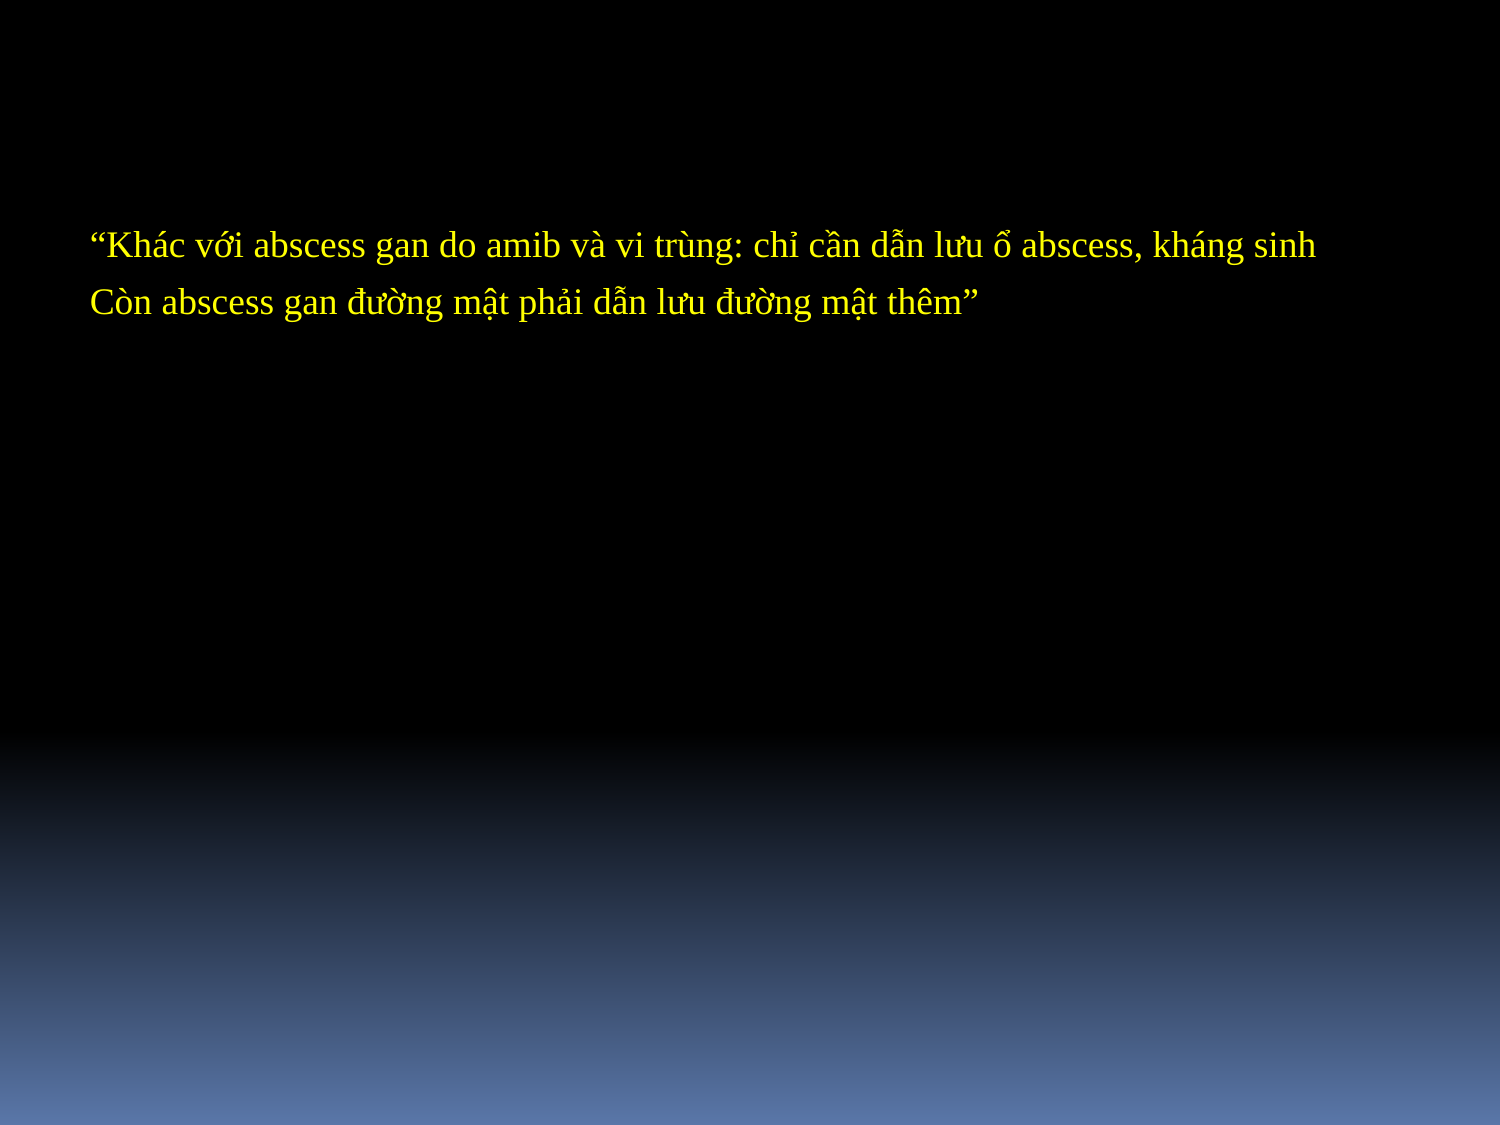

“Khác với abscess gan do amib và vi trùng: chỉ cần dẫn lưu ổ abscess, kháng sinh
Còn abscess gan đường mật phải dẫn lưu đường mật thêm”